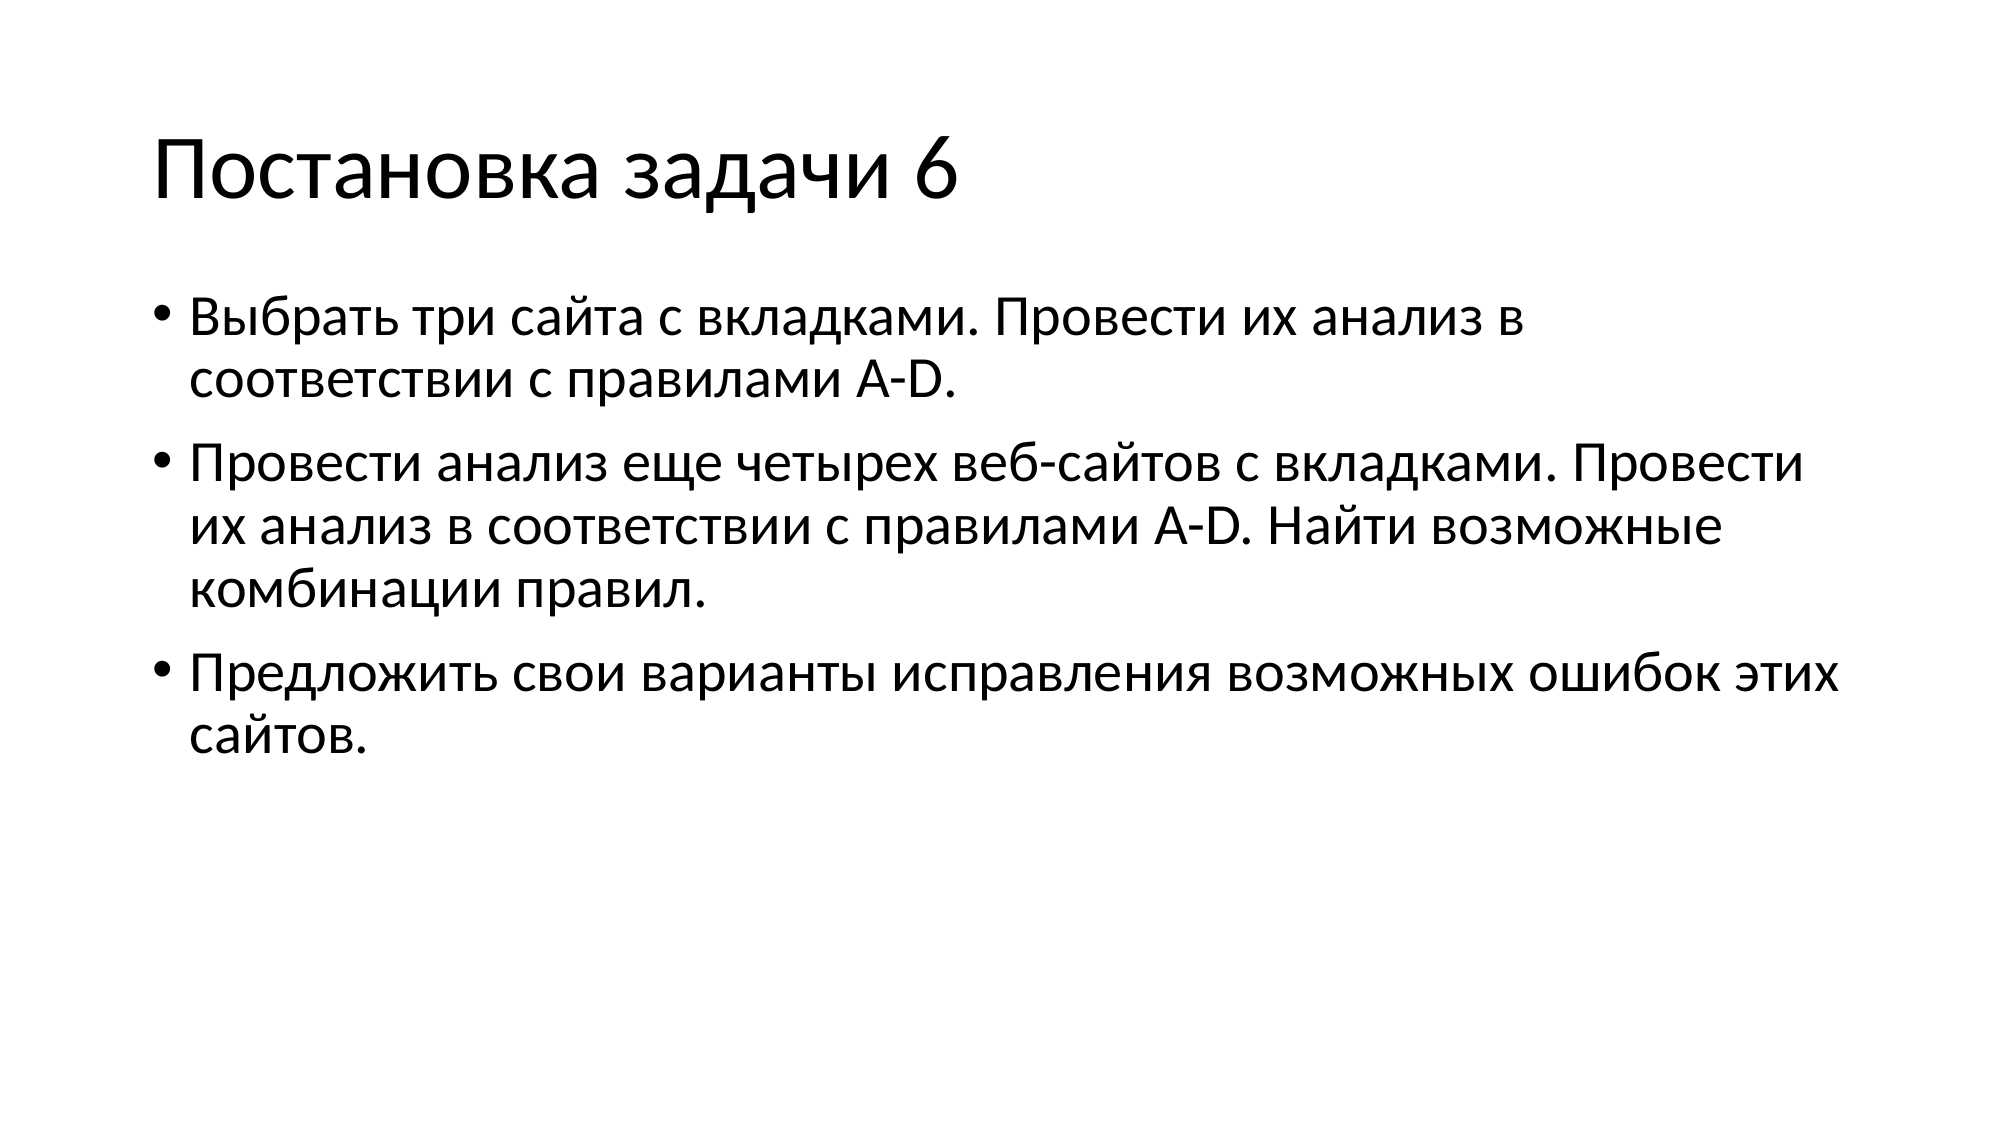

# Постановка задачи 6
Выбрать три сайта с вкладками. Провести их анализ в соответствии с правилами A-D.
Провести анализ еще четырех веб-сайтов с вкладками. Провести их анализ в соответствии с правилами A-D. Найти возможные комбинации правил.
Предложить свои варианты исправления возможных ошибок этих сайтов.